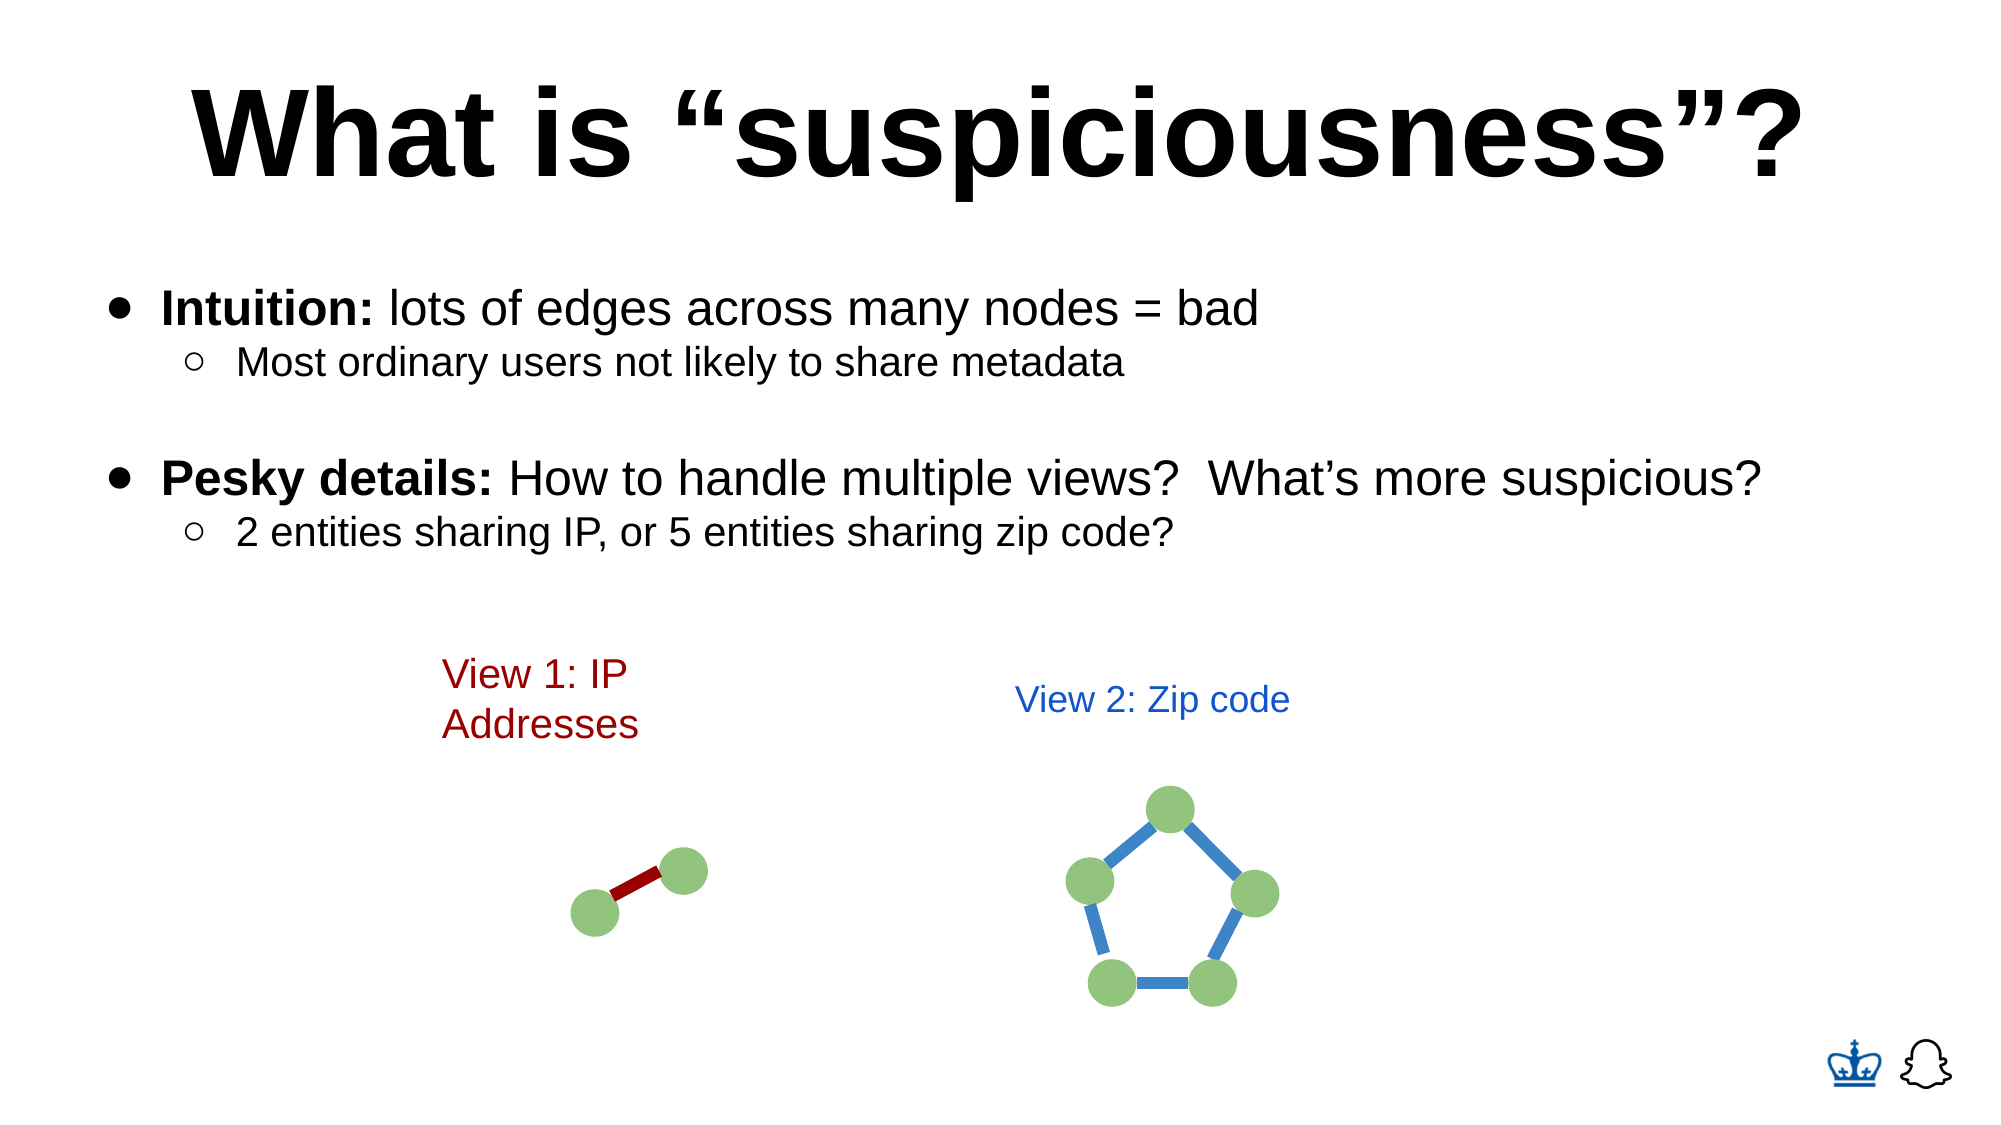

# What is “suspiciousness”?
Intuition: lots of edges across many nodes = bad
Most ordinary users not likely to share metadata

Pesky details: How to handle multiple views?  What’s more suspicious?
2 entities sharing IP, or 5 entities sharing zip code?
View 1: IP Addresses

View 2: Zip code